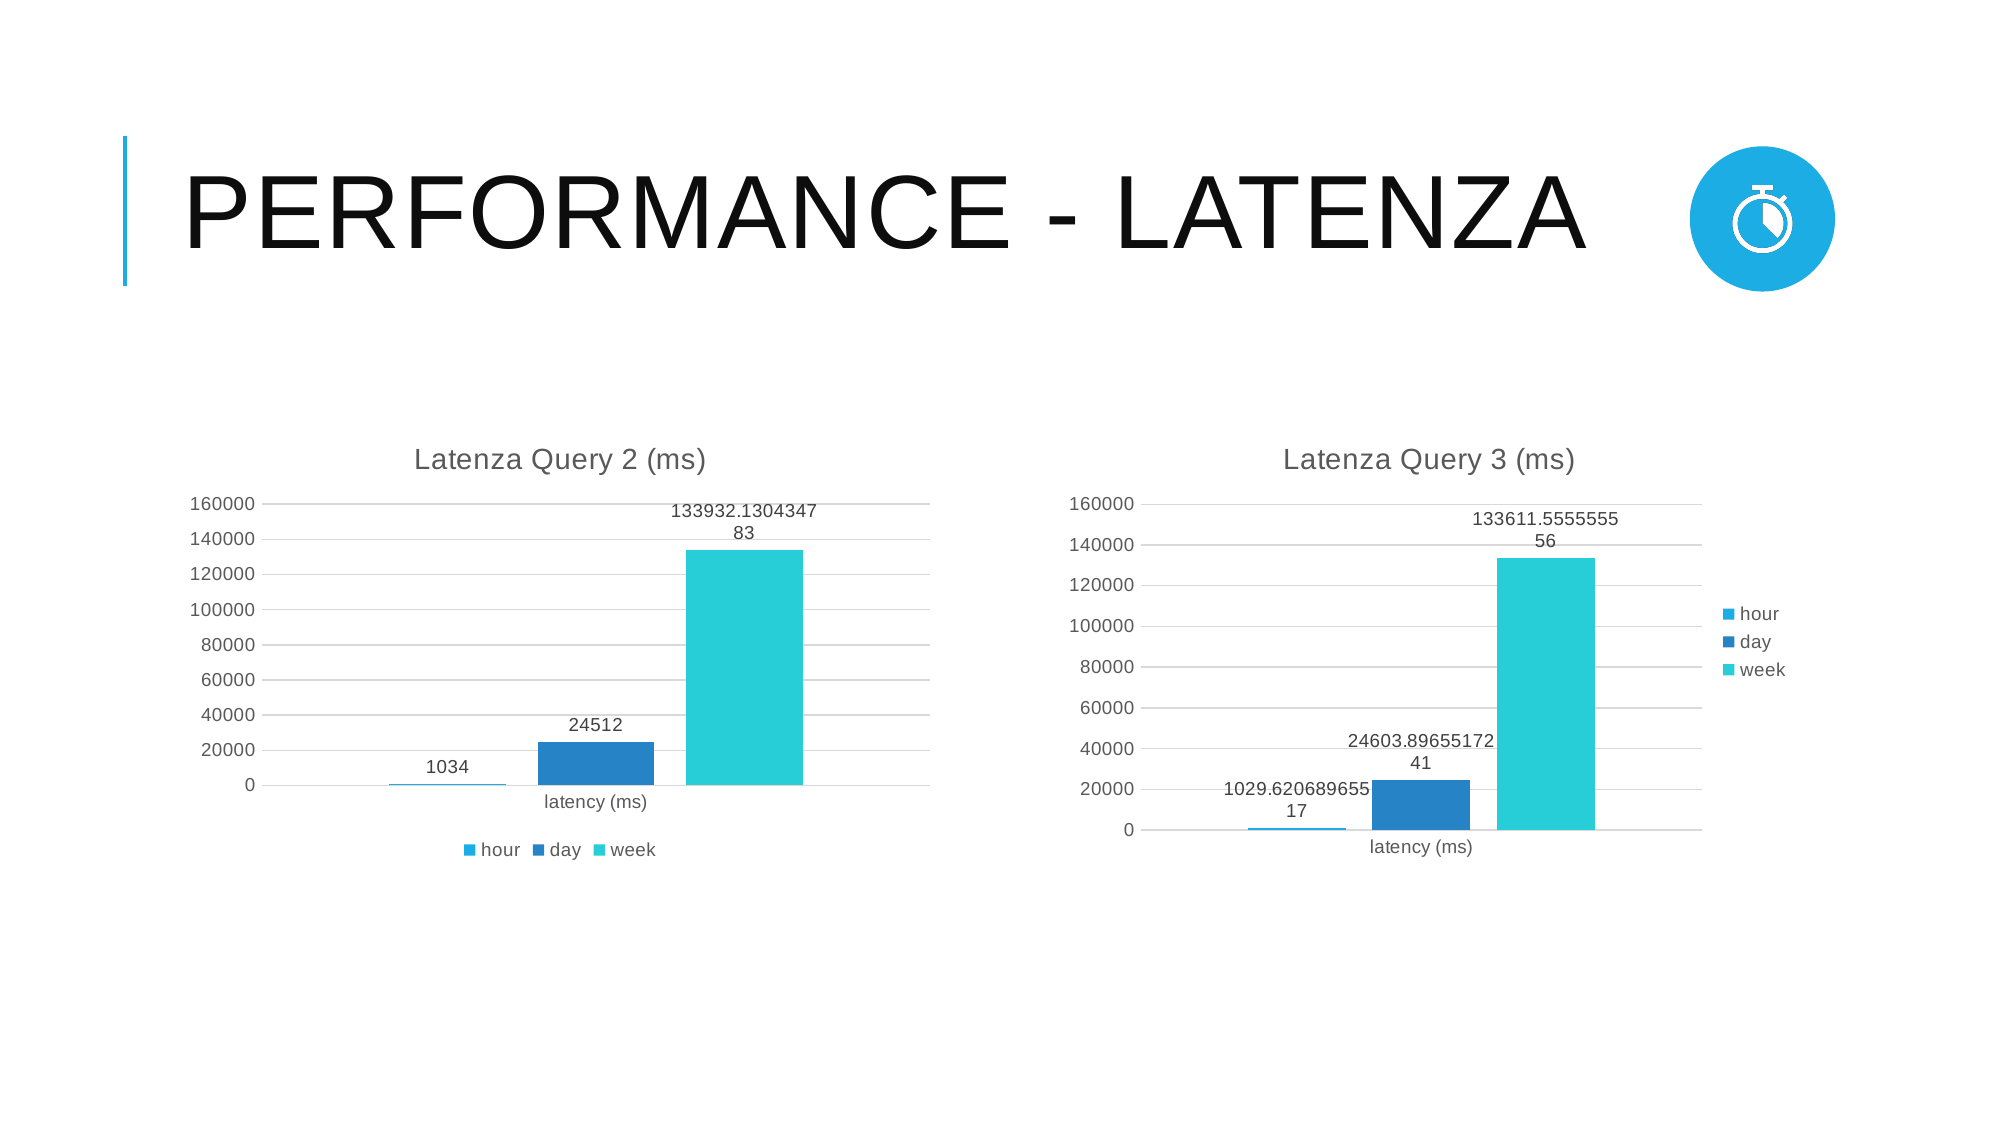

# Performance - latenza

### Chart: Latenza Query 2 (ms)

| Category |  |  |  |
|---|---|---|---|
| latency (ms) | 1034.0 | 24512.0 | 133932.13043478262 |

### Chart: Latenza Query 3 (ms)

| Category |  |  |  |
|---|---|---|---|
| latency (ms) | 1029.6206896551723 | 24603.896551724138 | 133611.55555555556 |